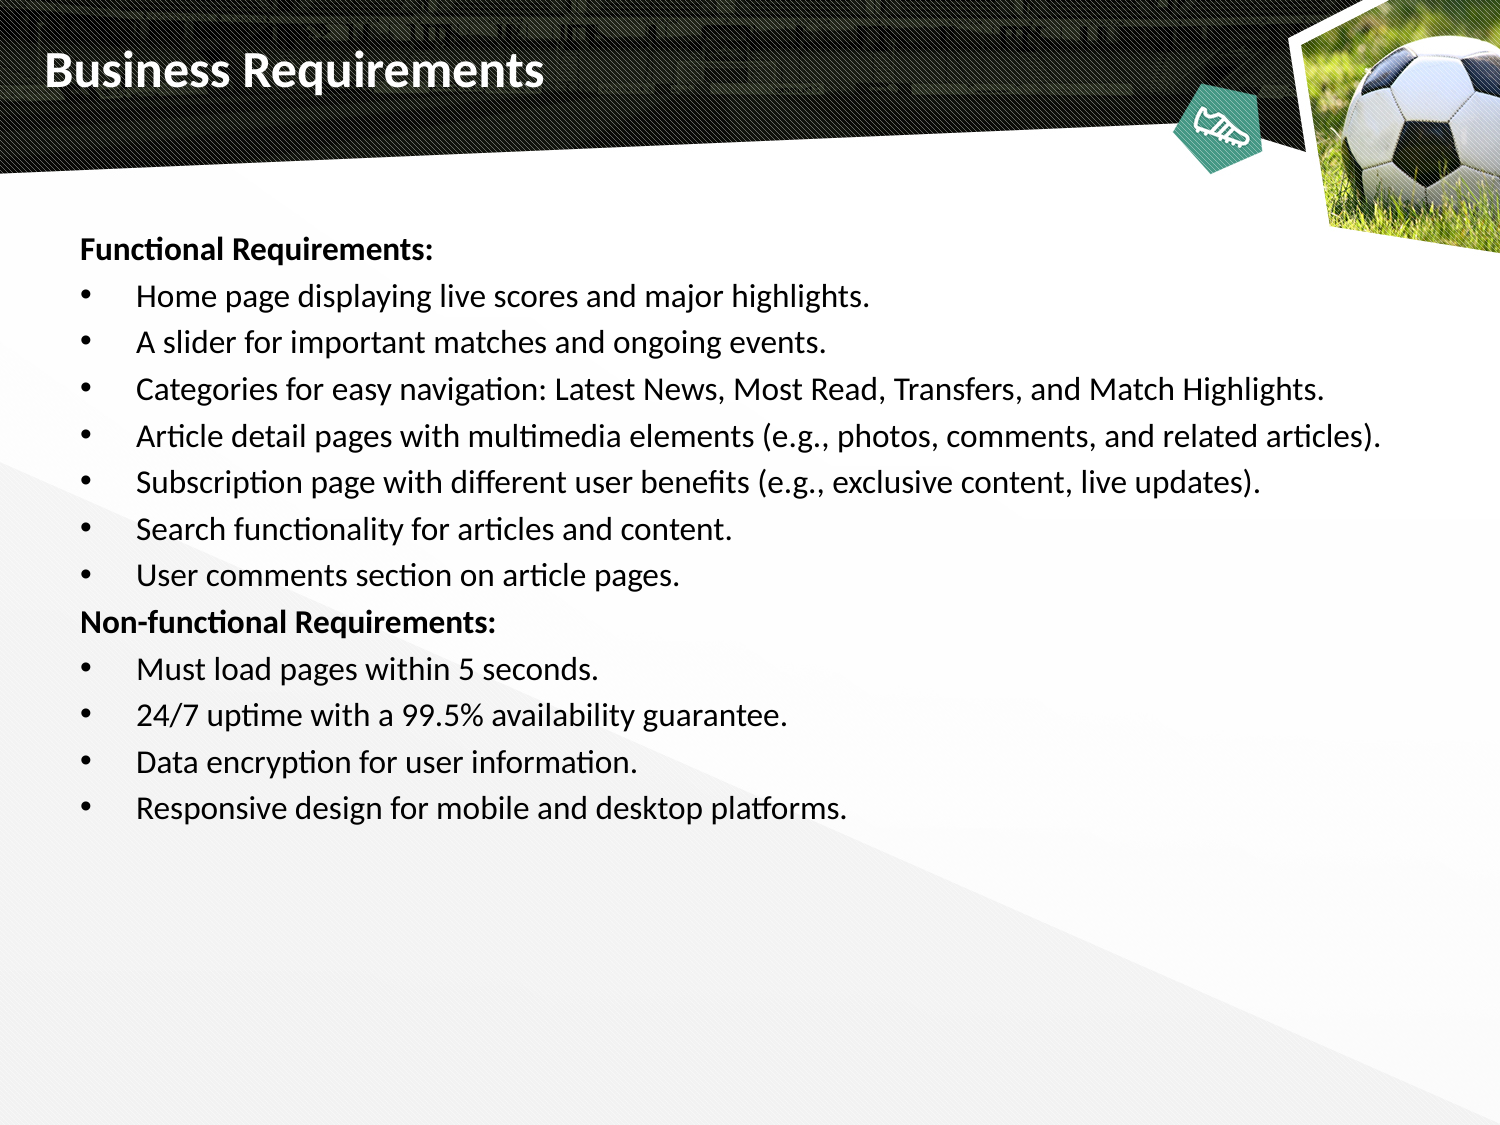

# Business Requirements
Functional Requirements:
Home page displaying live scores and major highlights.
A slider for important matches and ongoing events.
Categories for easy navigation: Latest News, Most Read, Transfers, and Match Highlights.
Article detail pages with multimedia elements (e.g., photos, comments, and related articles).
Subscription page with different user benefits (e.g., exclusive content, live updates).
Search functionality for articles and content.
User comments section on article pages.
Non-functional Requirements:
Must load pages within 5 seconds.
24/7 uptime with a 99.5% availability guarantee.
Data encryption for user information.
Responsive design for mobile and desktop platforms.